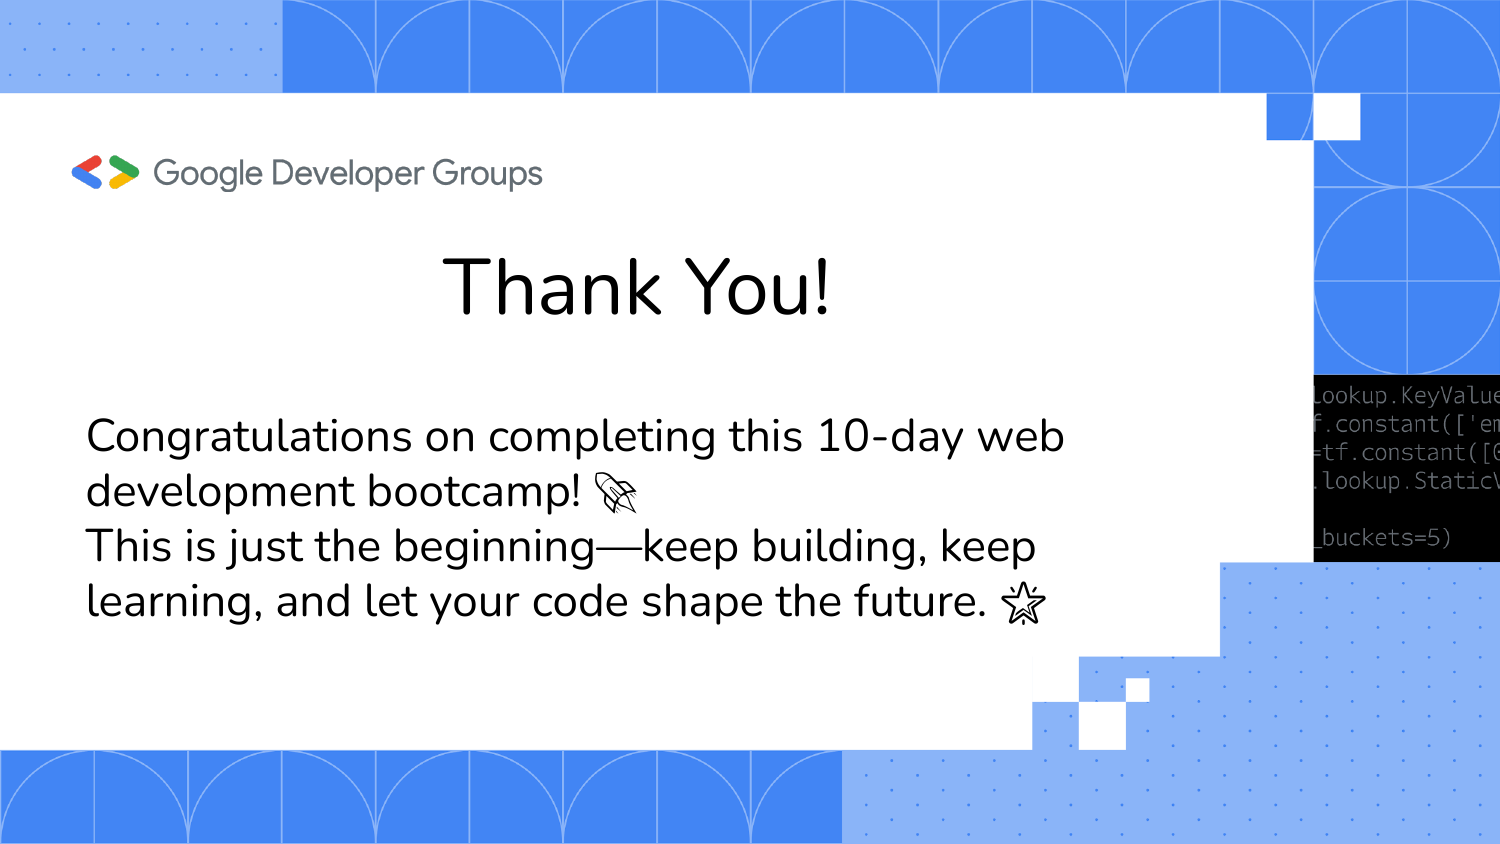

# Thank You!

Congratulations on completing this 10-day web development bootcamp! 🚀
This is just the beginning—keep building, keep learning, and let your code shape the future. 🌟